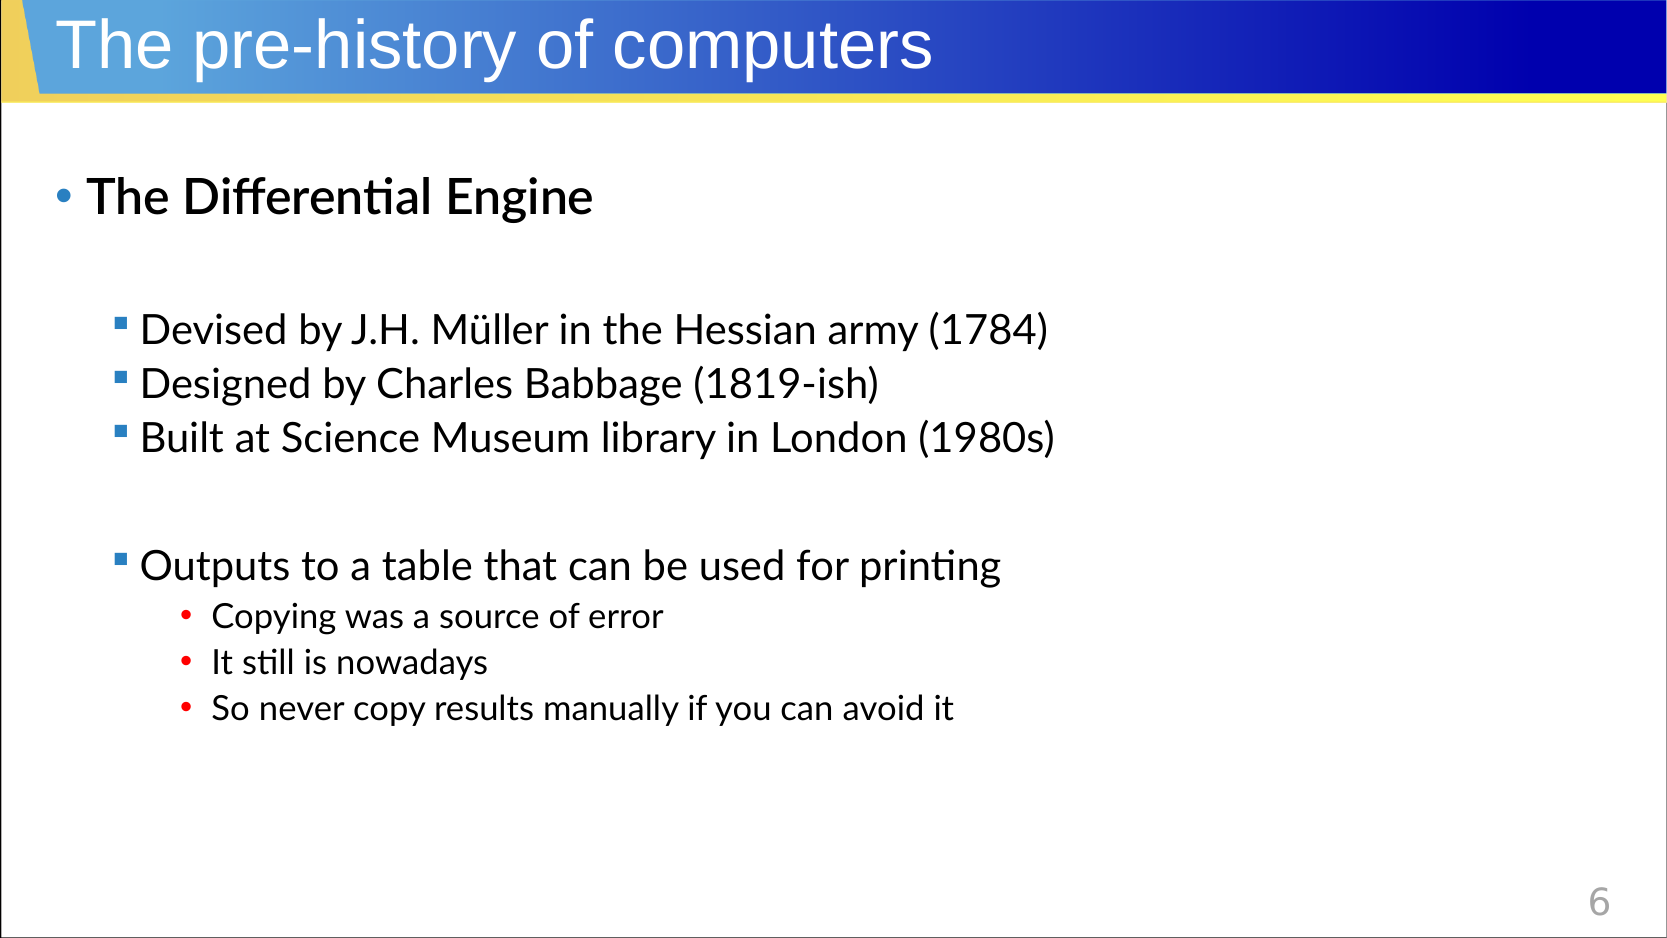

# The pre-history of computers
The Differential Engine

Devised by J.H. Müller in the Hessian army (1784)
Designed by Charles Babbage (1819-ish)
Built at Science Museum library in London (1980s)

Outputs to a table that can be used for printing
Copying was a source of error
It still is nowadays
So never copy results manually if you can avoid it

6